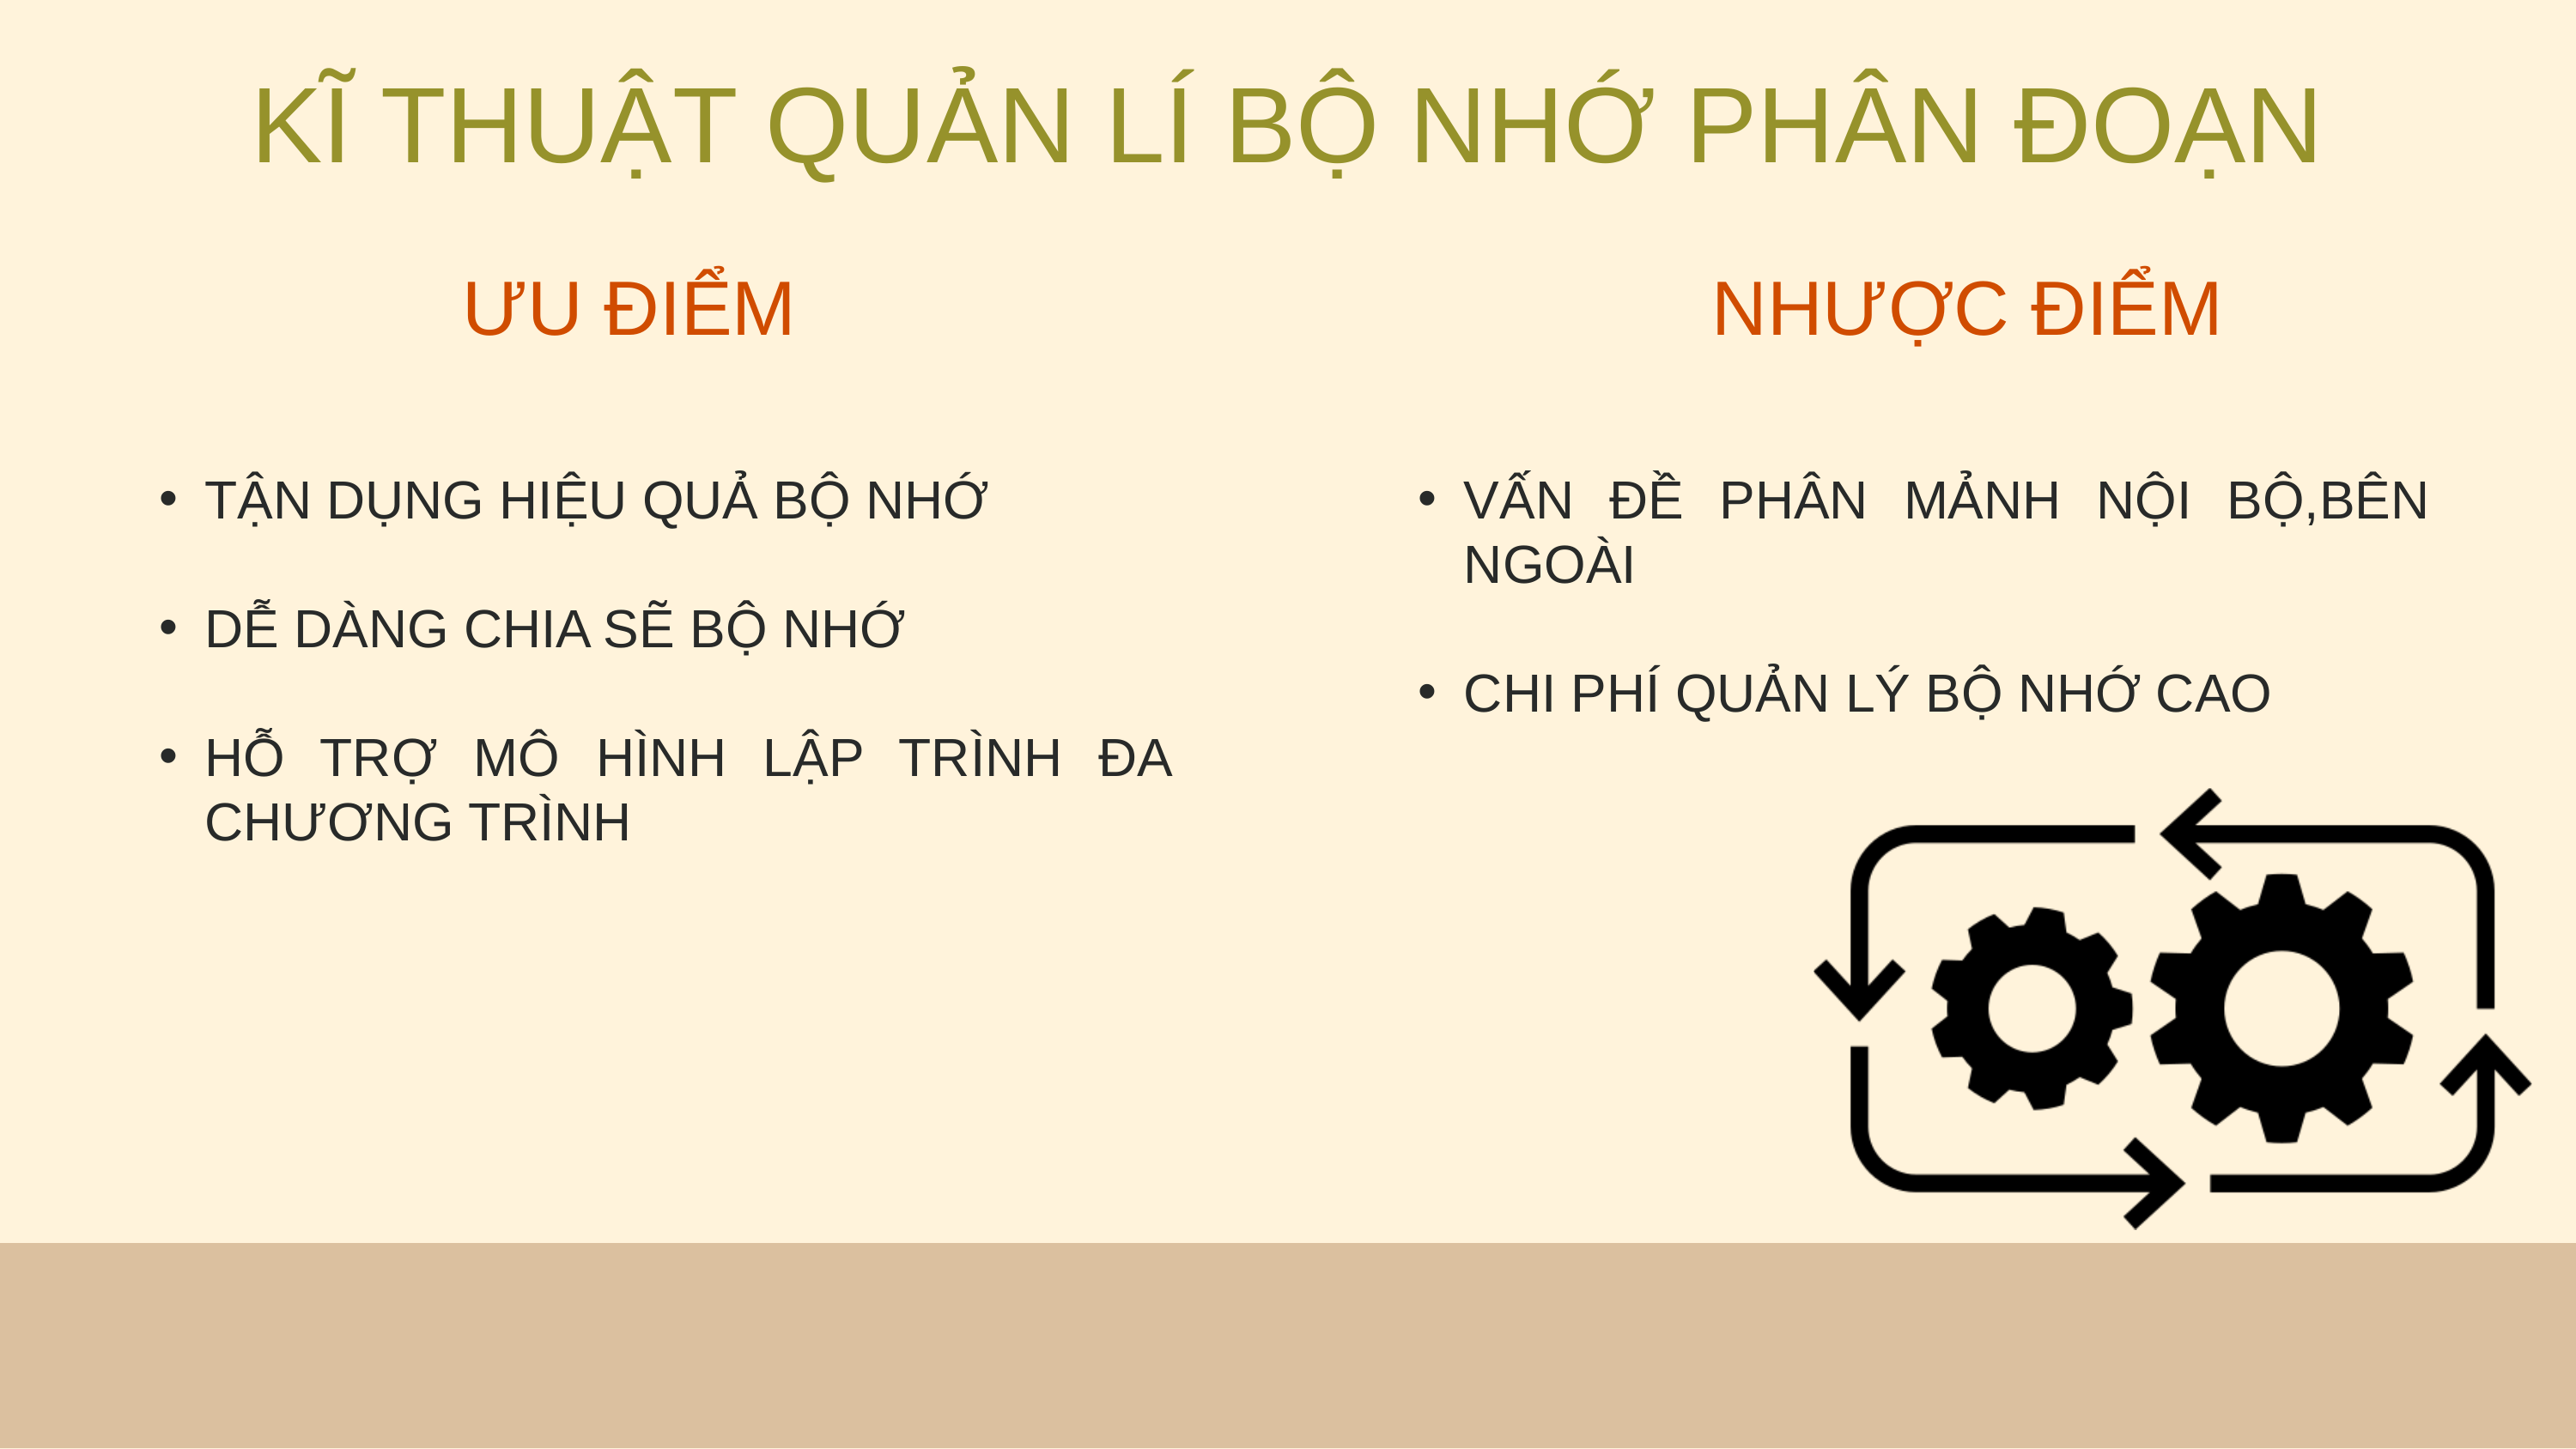

KĨ THUẬT QUẢN LÍ BỘ NHỚ PHÂN ĐOẠN
ƯU ĐIỂM
NHƯỢC ĐIỂM
TẬN DỤNG HIỆU QUẢ BỘ NHỚ

DỄ DÀNG CHIA SẼ BỘ NHỚ

HỖ TRỢ MÔ HÌNH LẬP TRÌNH ĐA CHƯƠNG TRÌNH
VẤN ĐỀ PHÂN MẢNH NỘI BỘ,BÊN NGOÀI

CHI PHÍ QUẢN LÝ BỘ NHỚ CAO